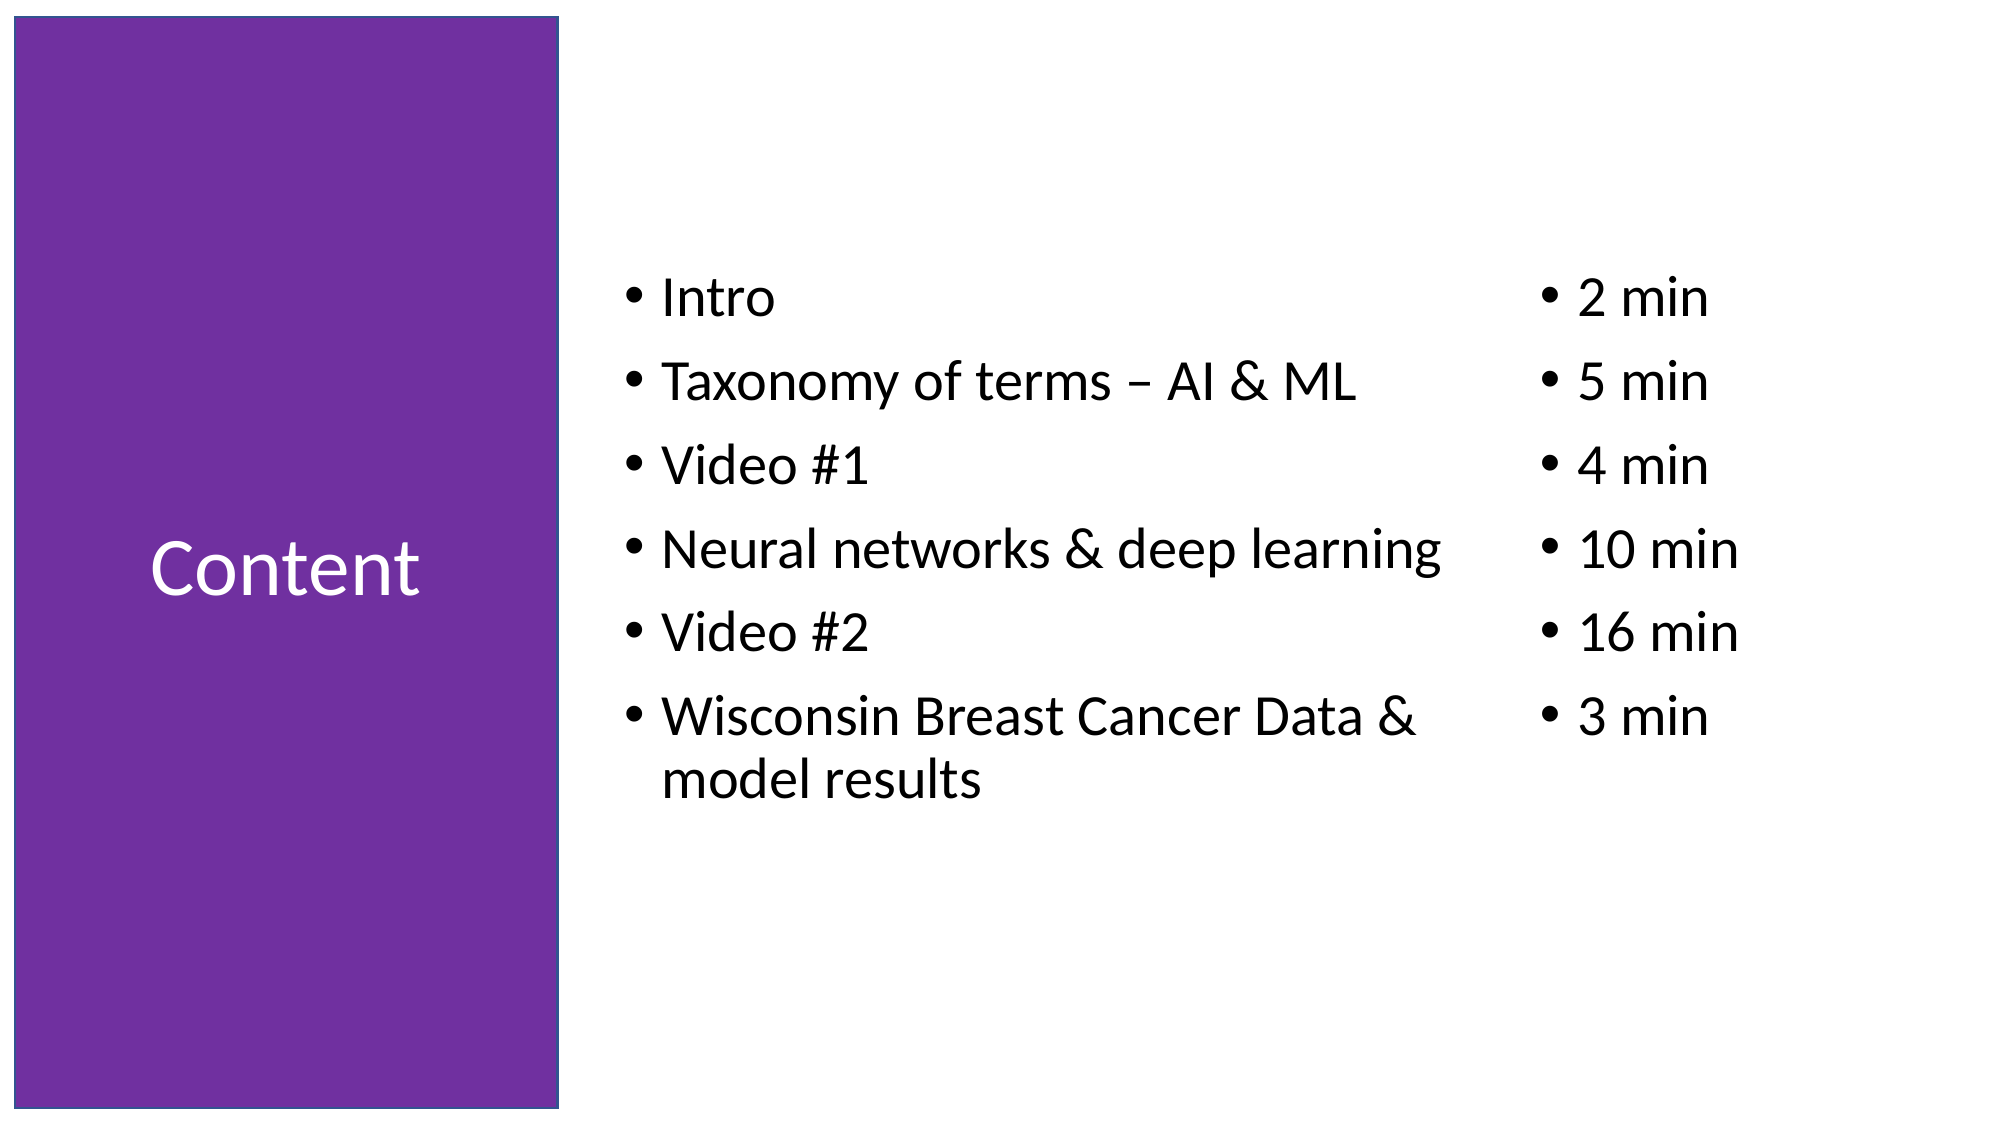

Content
Intro
Taxonomy of terms – AI & ML
Video #1
Neural networks & deep learning
Video #2
Wisconsin Breast Cancer Data & model results
2 min
5 min
4 min
10 min
16 min
3 min